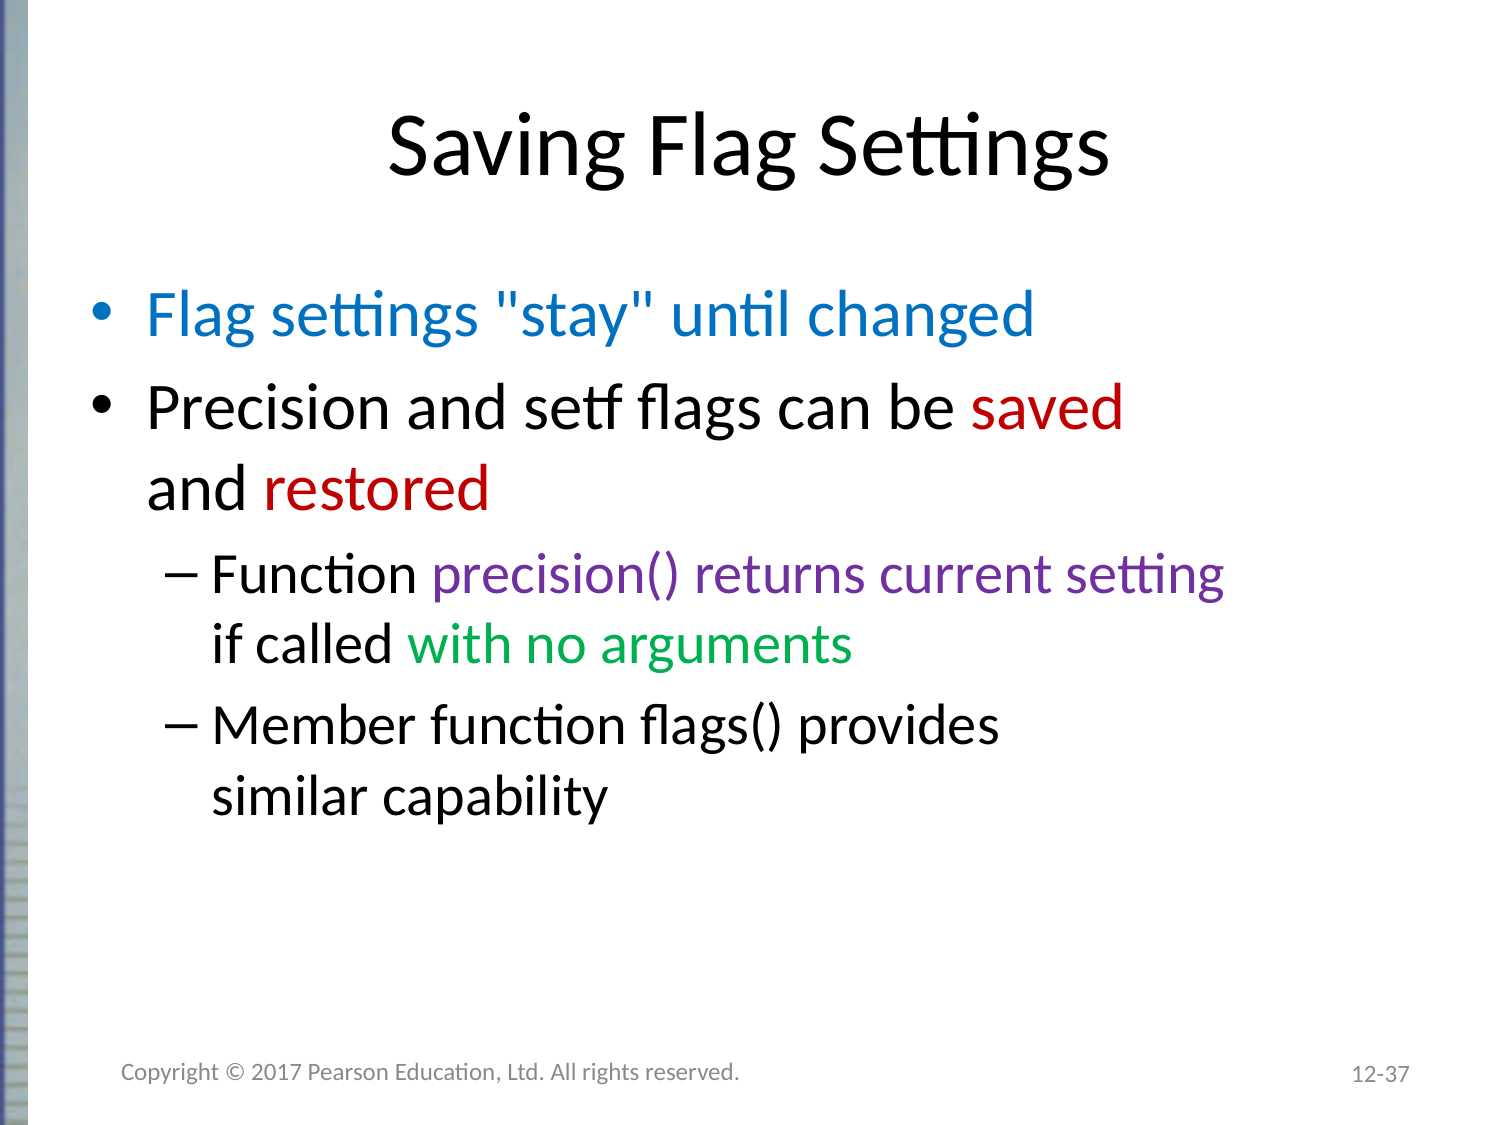

# Saving Flag Settings
Flag settings "stay" until changed
Precision and setf flags can be saved
and restored
Function precision() returns current setting
if called with no arguments
Member function flags() provides
similar capability
Copyright © 2017 Pearson Education, Ltd. All rights reserved.
12-37